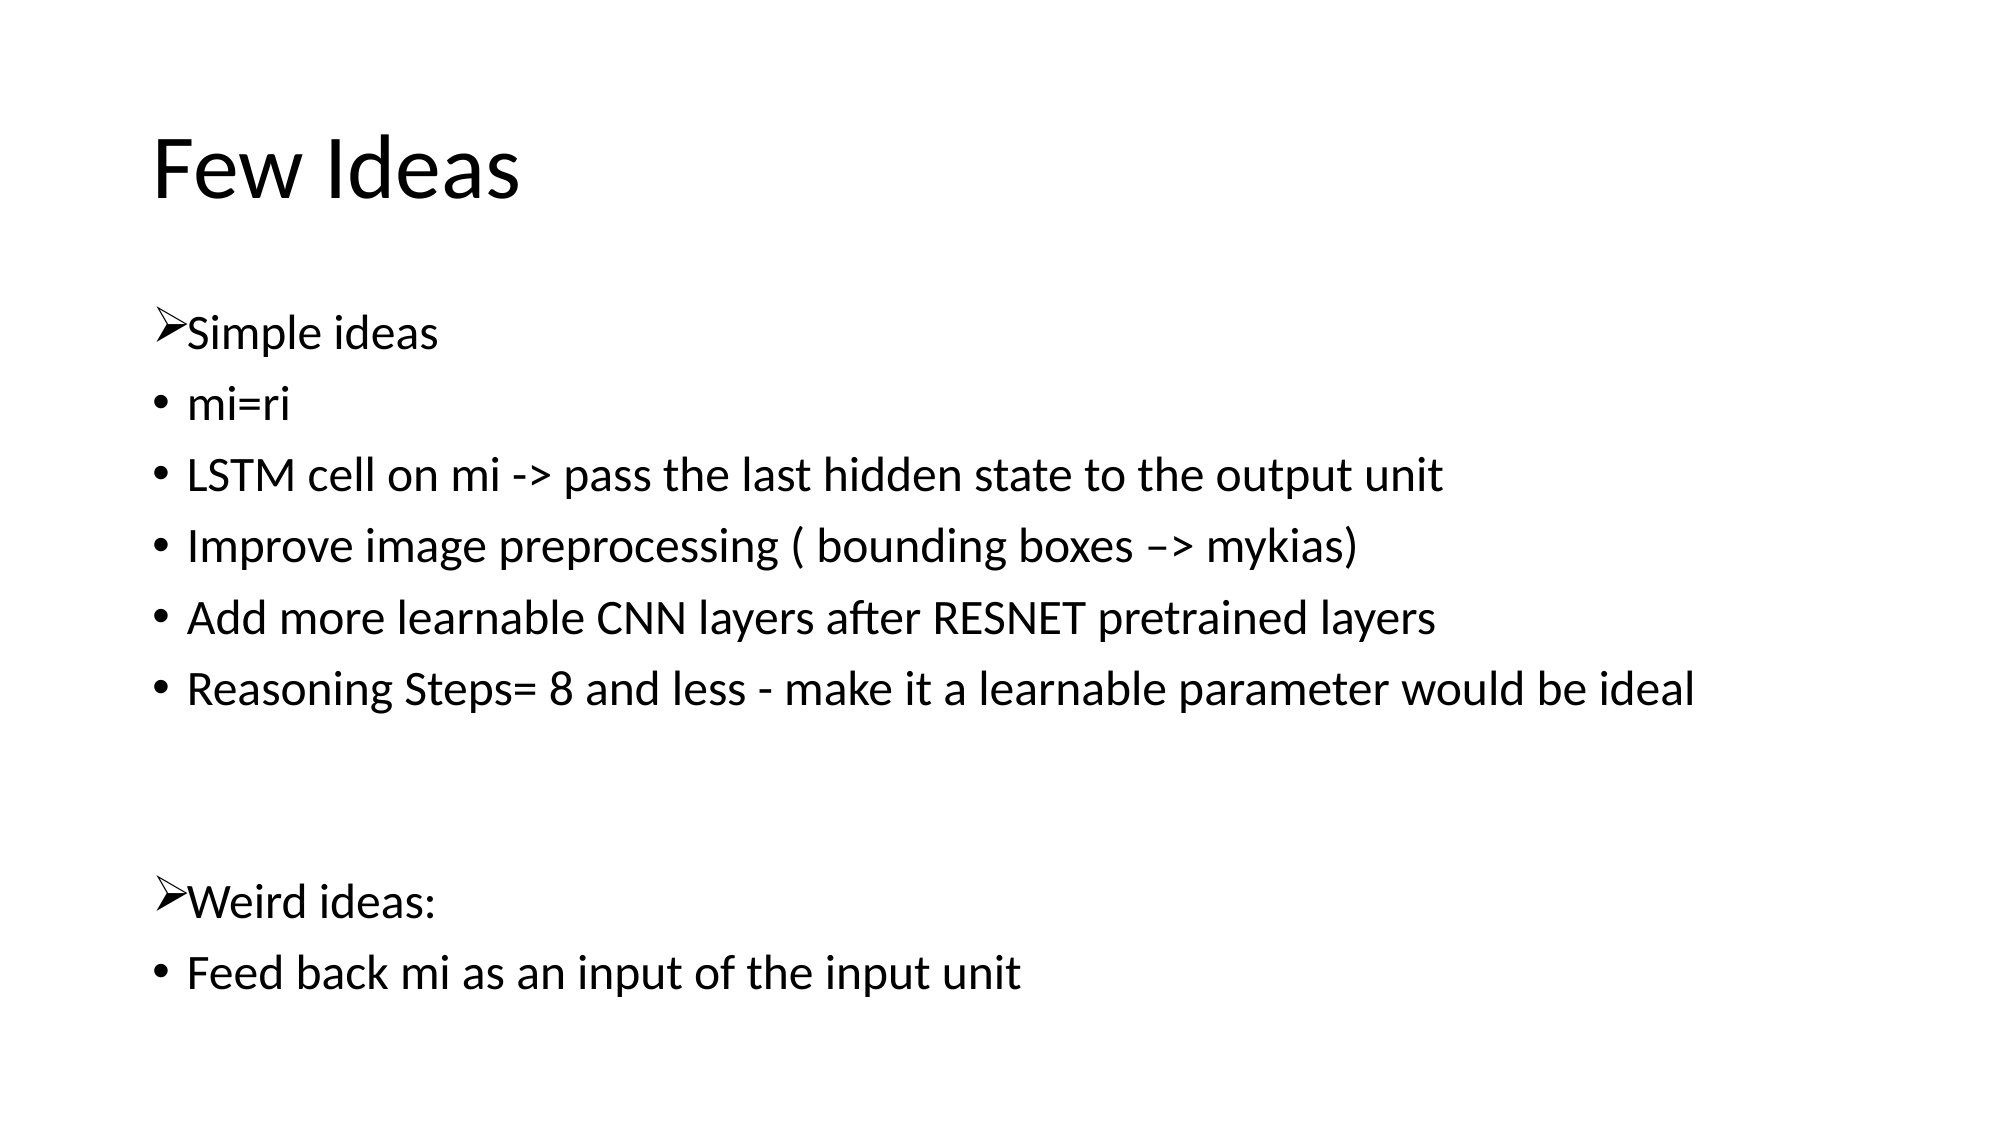

# Few Ideas
Simple ideas
mi=ri
LSTM cell on mi -> pass the last hidden state to the output unit
Improve image preprocessing ( bounding boxes –> mykias)
Add more learnable CNN layers after RESNET pretrained layers
Reasoning Steps= 8 and less - make it a learnable parameter would be ideal

Weird ideas:
Feed back mi as an input of the input unit